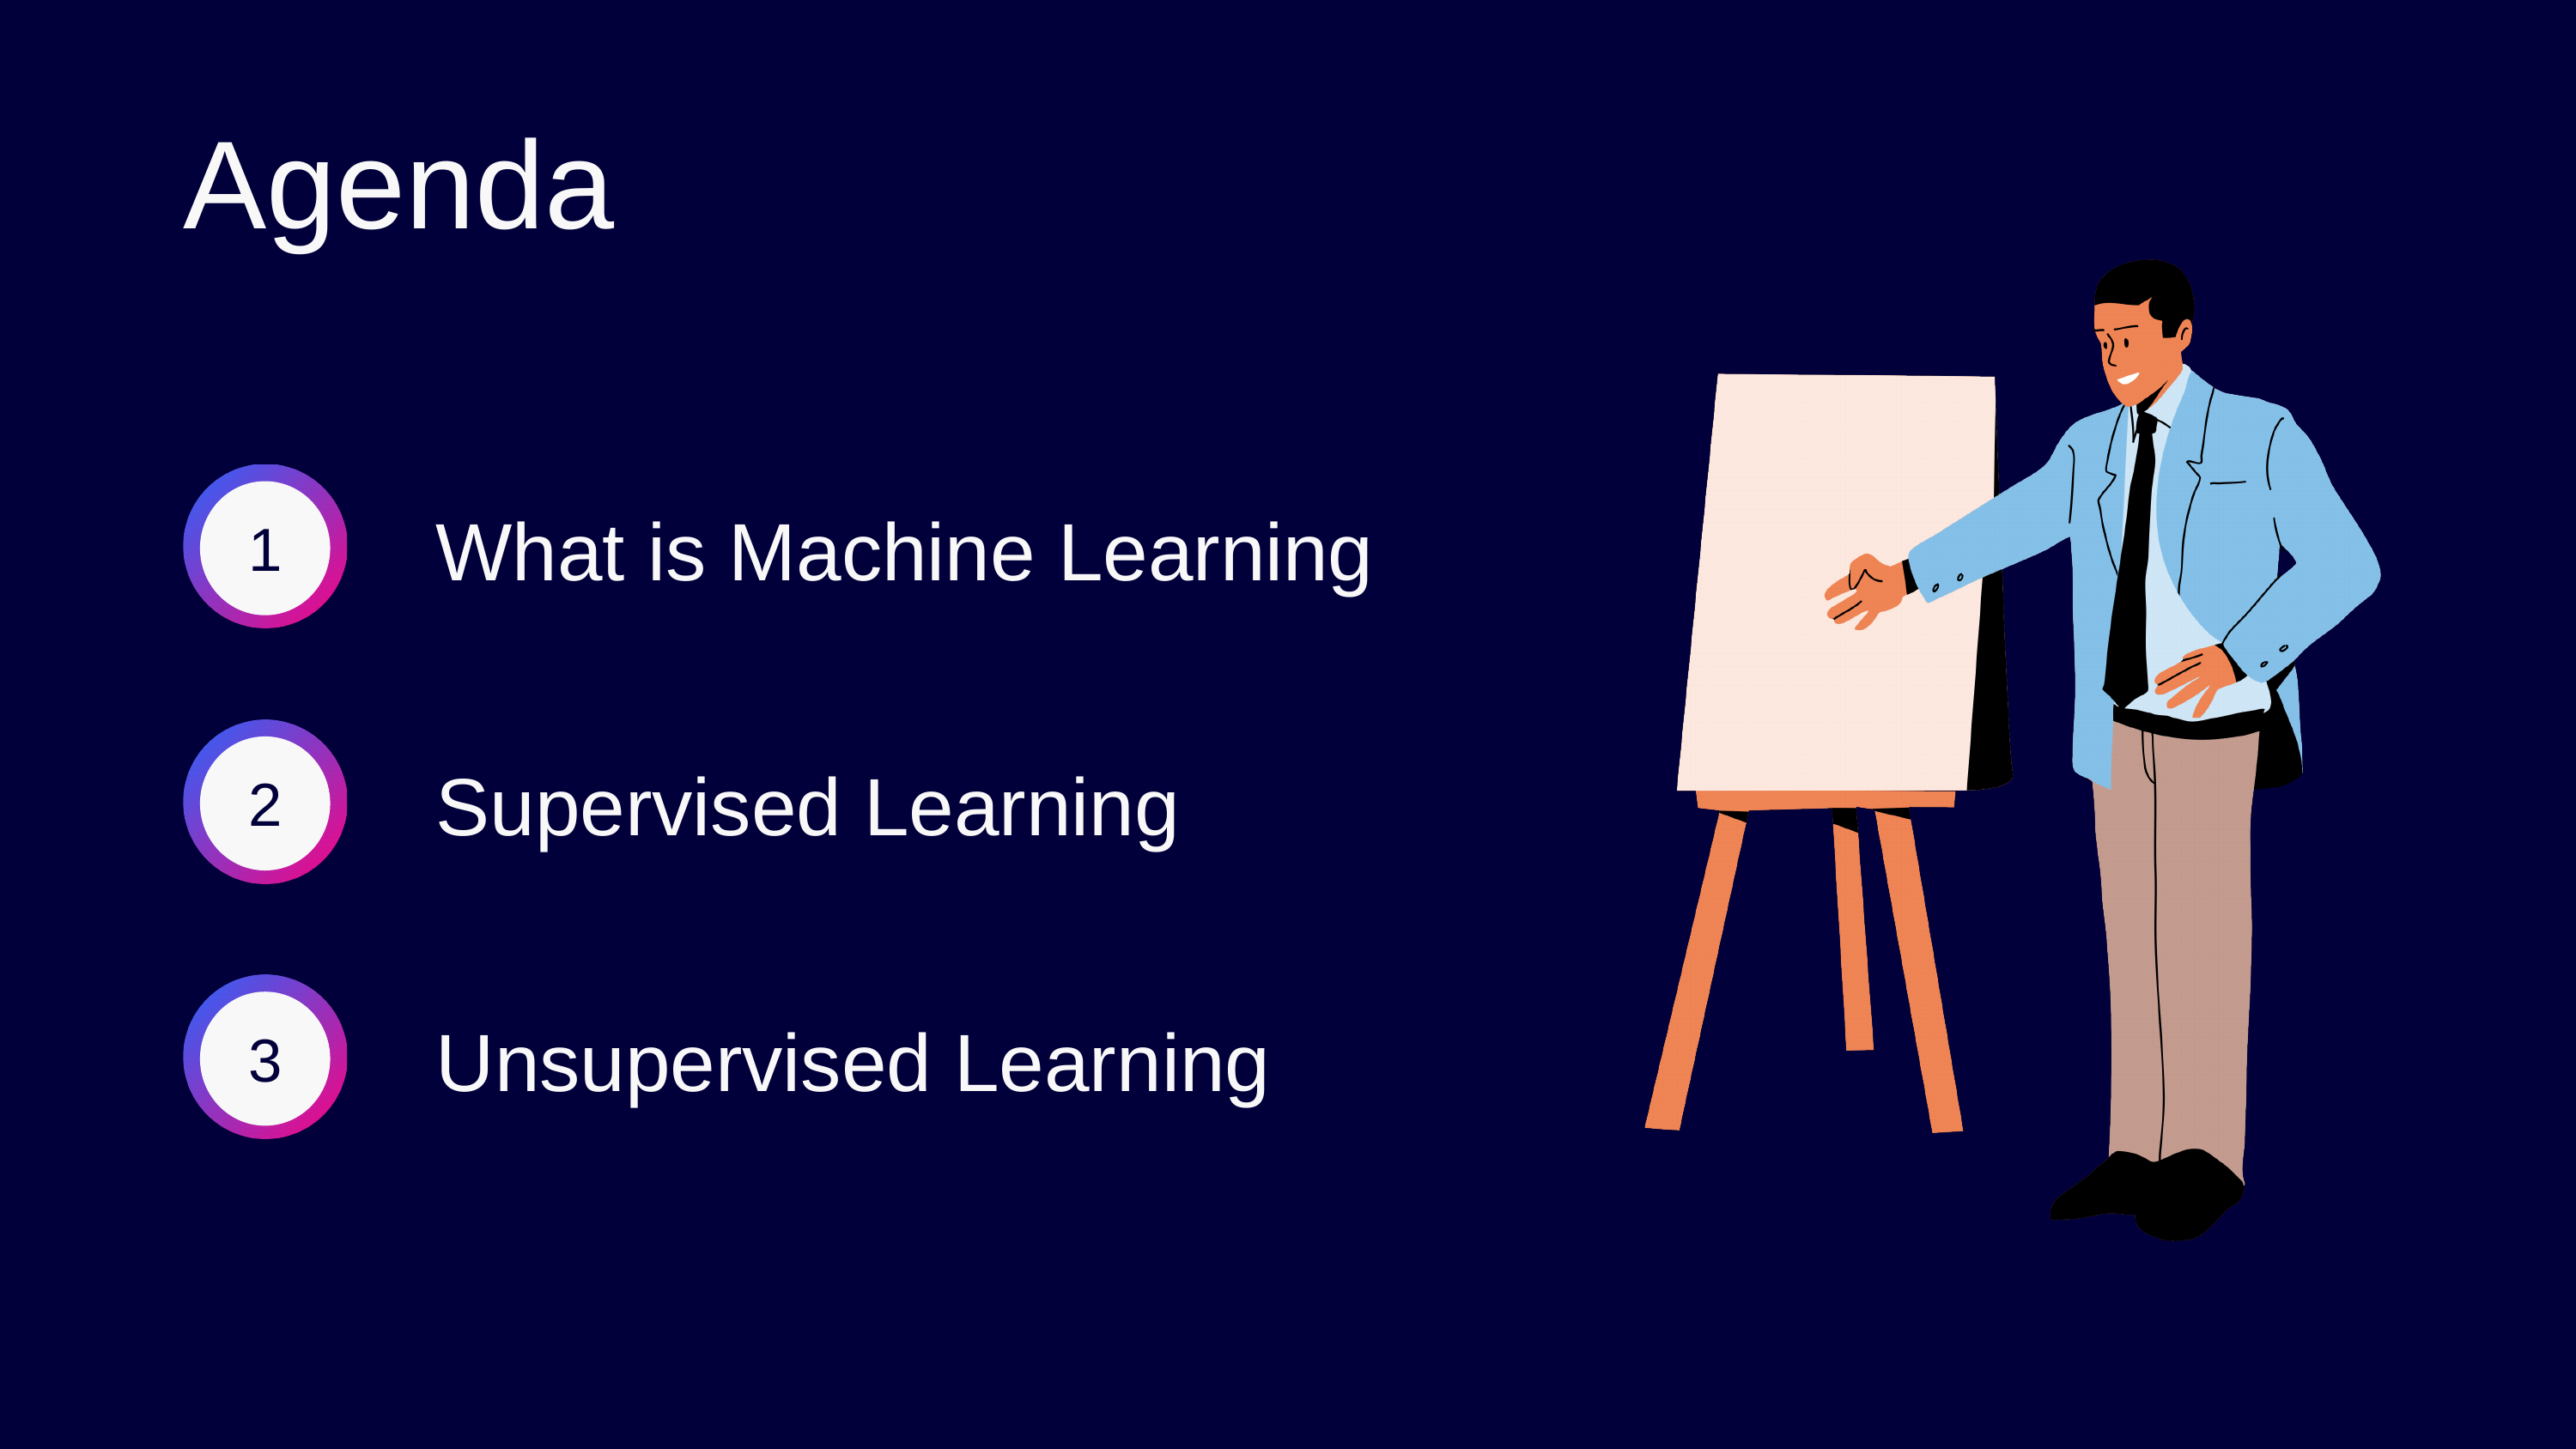

Agenda

1
What is Machine Learning

2
Supervised Learning

3
Unsupervised Learning